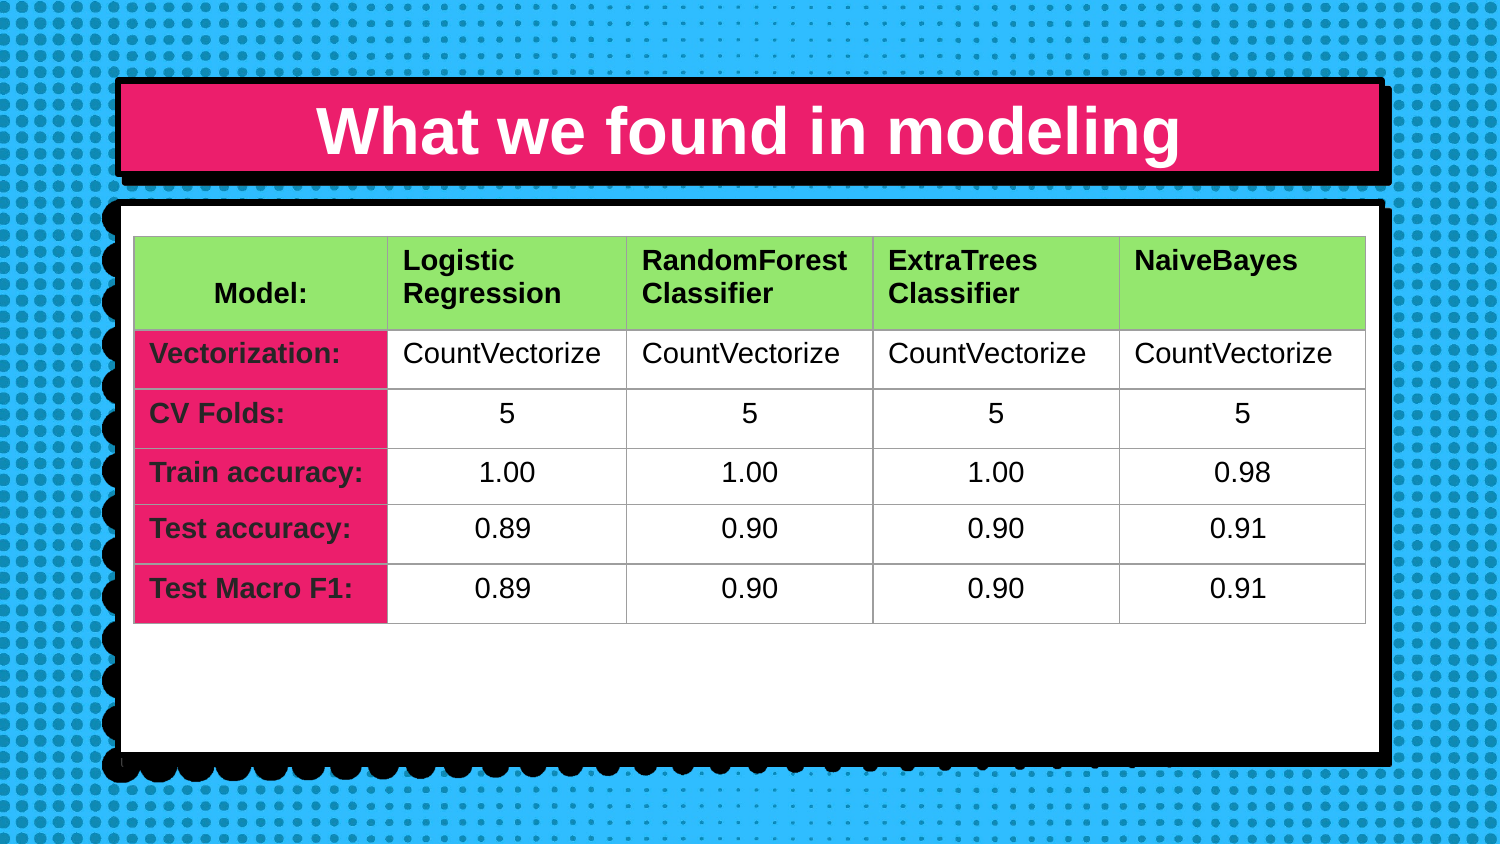

# What we found in modeling
| Model: | Logistic Regression | RandomForest Classifier | ExtraTrees Classifier | NaiveBayes |
| --- | --- | --- | --- | --- |
| Vectorization: | CountVectorize | CountVectorize | CountVectorize | CountVectorize |
| CV Folds: | 5 | 5 | 5 | 5 |
| Train accuracy: | 1.00 | 1.00 | 1.00 | 0.98 |
| Test accuracy: | 0.89 | 0.90 | 0.90 | 0.91 |
| Test Macro F1: | 0.89 | 0.90 | 0.90 | 0.91 |